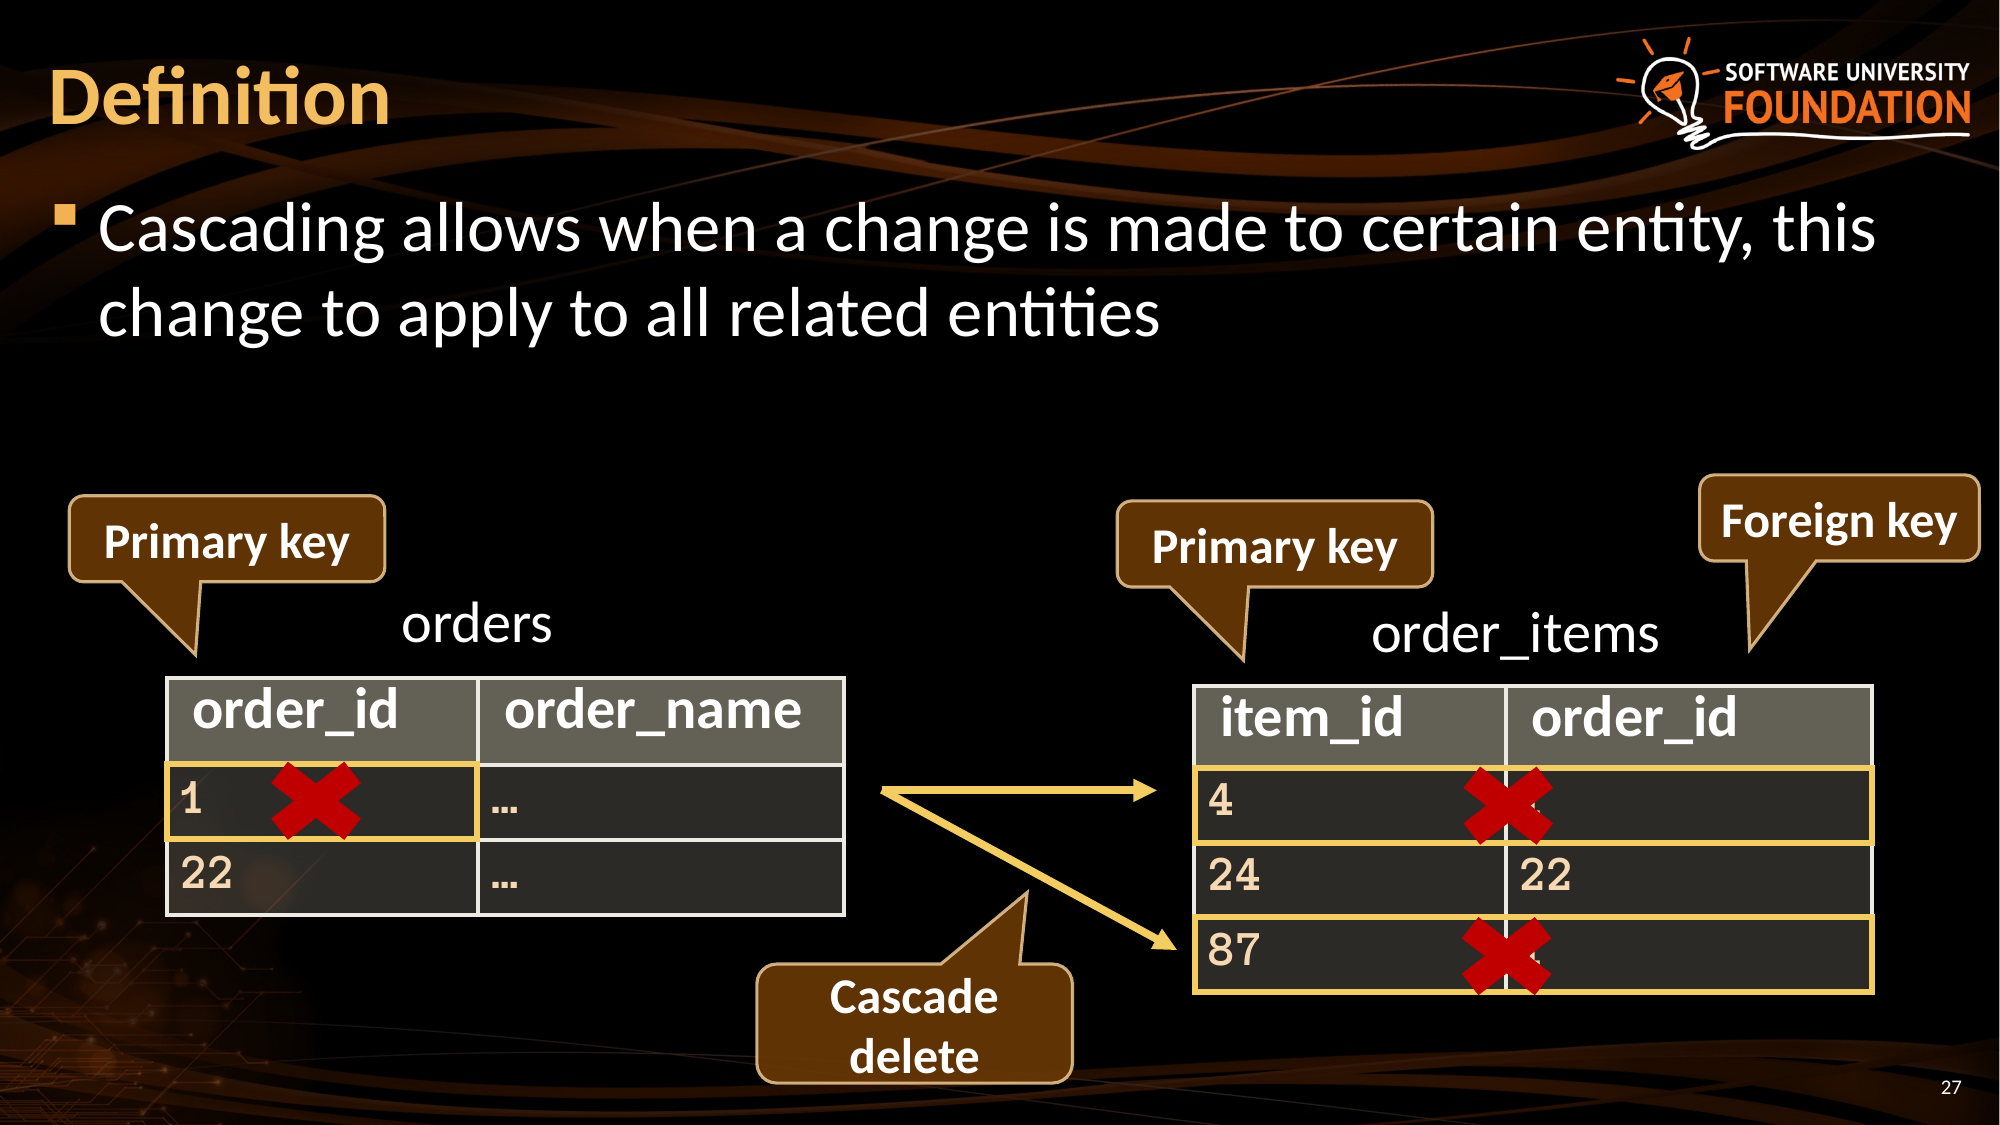

# Definition
Cascading allows when a change is made to certain entity, this change to apply to all related entities
Foreign key
Primary key
Primary key
orders
order_items
| order\_id | order\_name |
| --- | --- |
| 1 | … |
| 22 | … |
| item\_id | order\_id |
| --- | --- |
| 4 | 1 |
| 24 | 22 |
| 87 | 1 |

Cascade delete
27